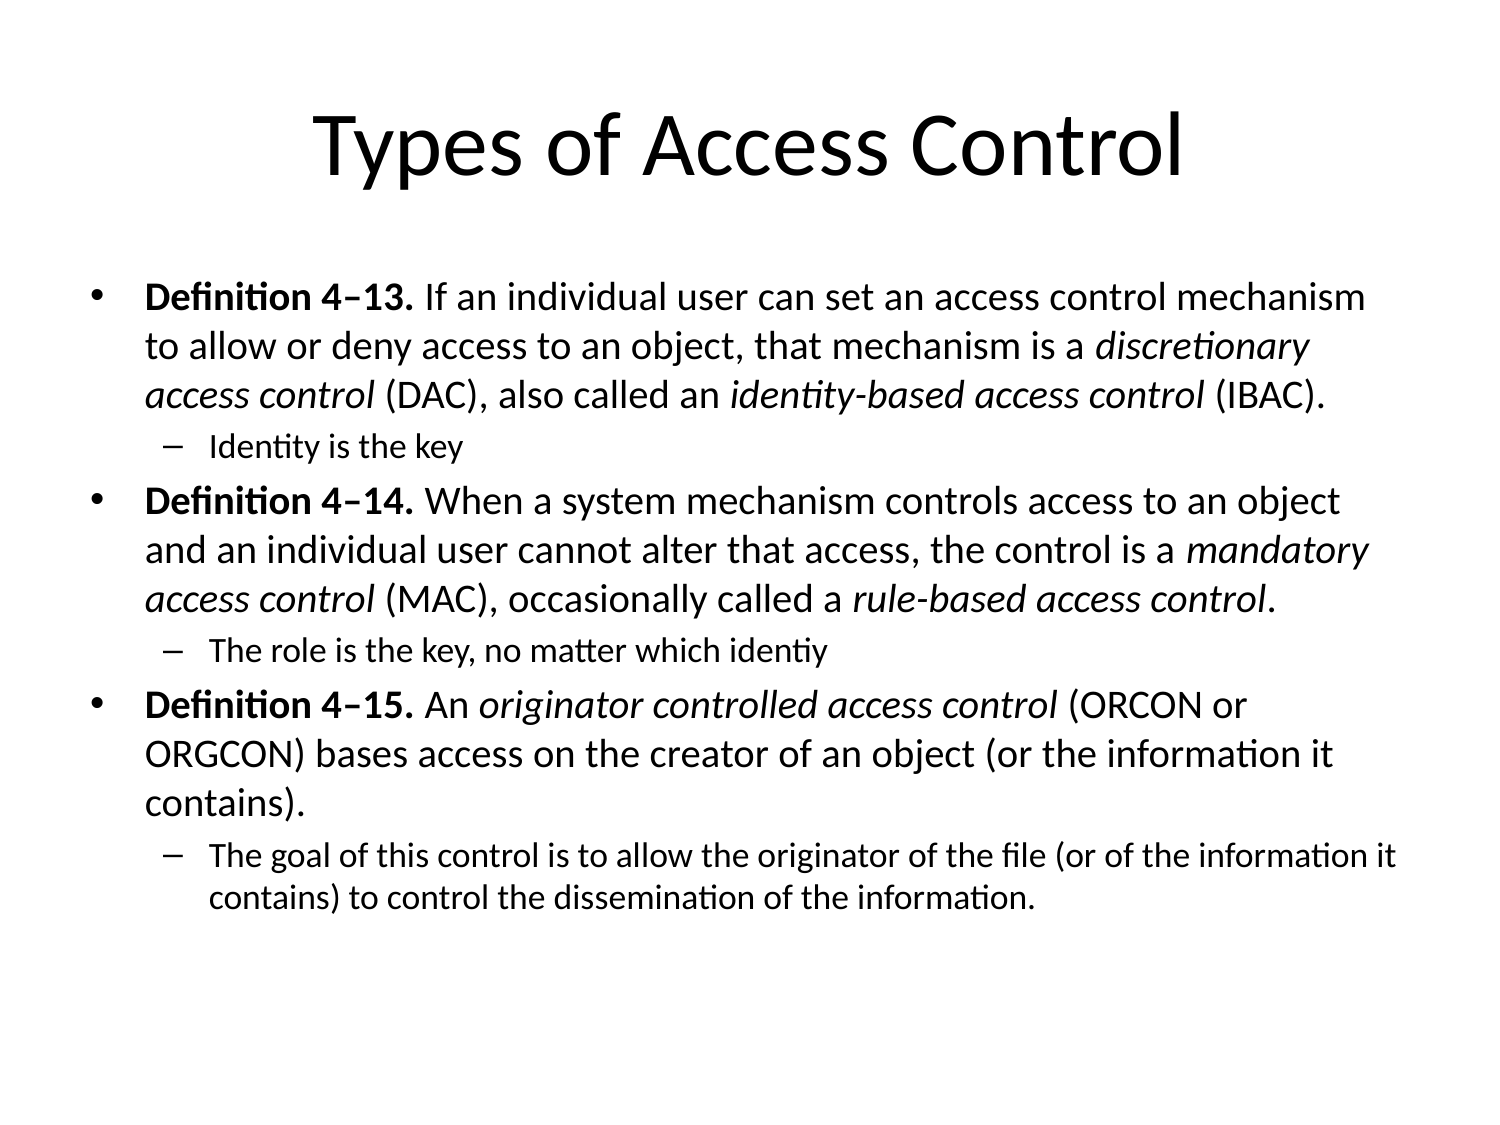

# Types of Access Control
Definition 4–13. If an individual user can set an access control mechanism to allow or deny access to an object, that mechanism is a discretionary access control (DAC), also called an identity-based access control (IBAC).
Identity is the key
Definition 4–14. When a system mechanism controls access to an object and an individual user cannot alter that access, the control is a mandatory access control (MAC), occasionally called a rule-based access control.
The role is the key, no matter which identiy
Definition 4–15. An originator controlled access control (ORCON or ORGCON) bases access on the creator of an object (or the information it contains).
The goal of this control is to allow the originator of the file (or of the information it contains) to control the dissemination of the information.